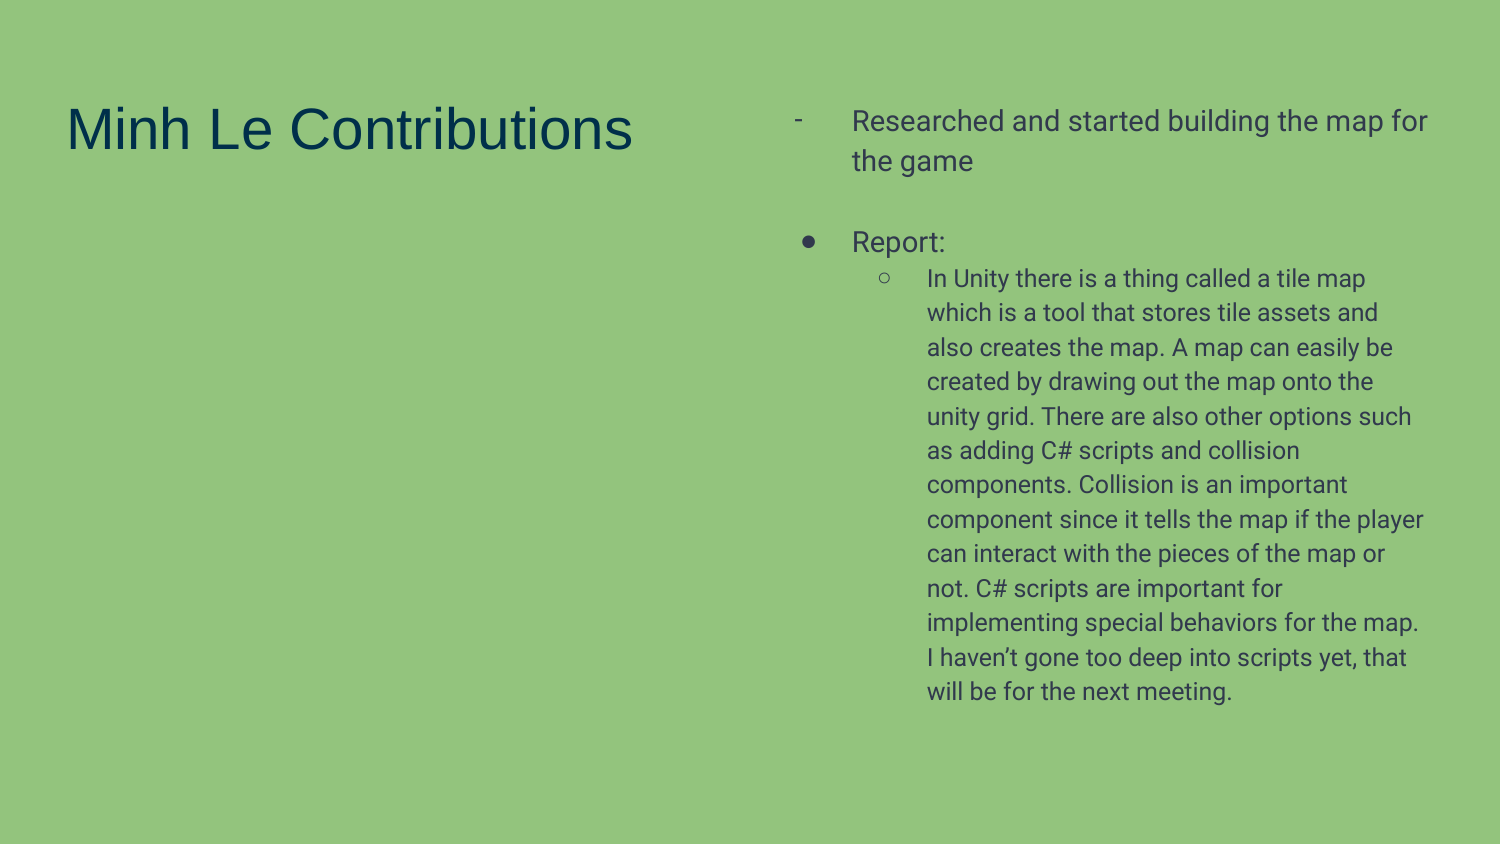

Minh Le Contributions
Researched and started building the map for the game

Report:
In Unity there is a thing called a tile map which is a tool that stores tile assets and also creates the map. A map can easily be created by drawing out the map onto the unity grid. There are also other options such as adding C# scripts and collision components. Collision is an important component since it tells the map if the player can interact with the pieces of the map or not. C# scripts are important for implementing special behaviors for the map. I haven’t gone too deep into scripts yet, that will be for the next meeting.